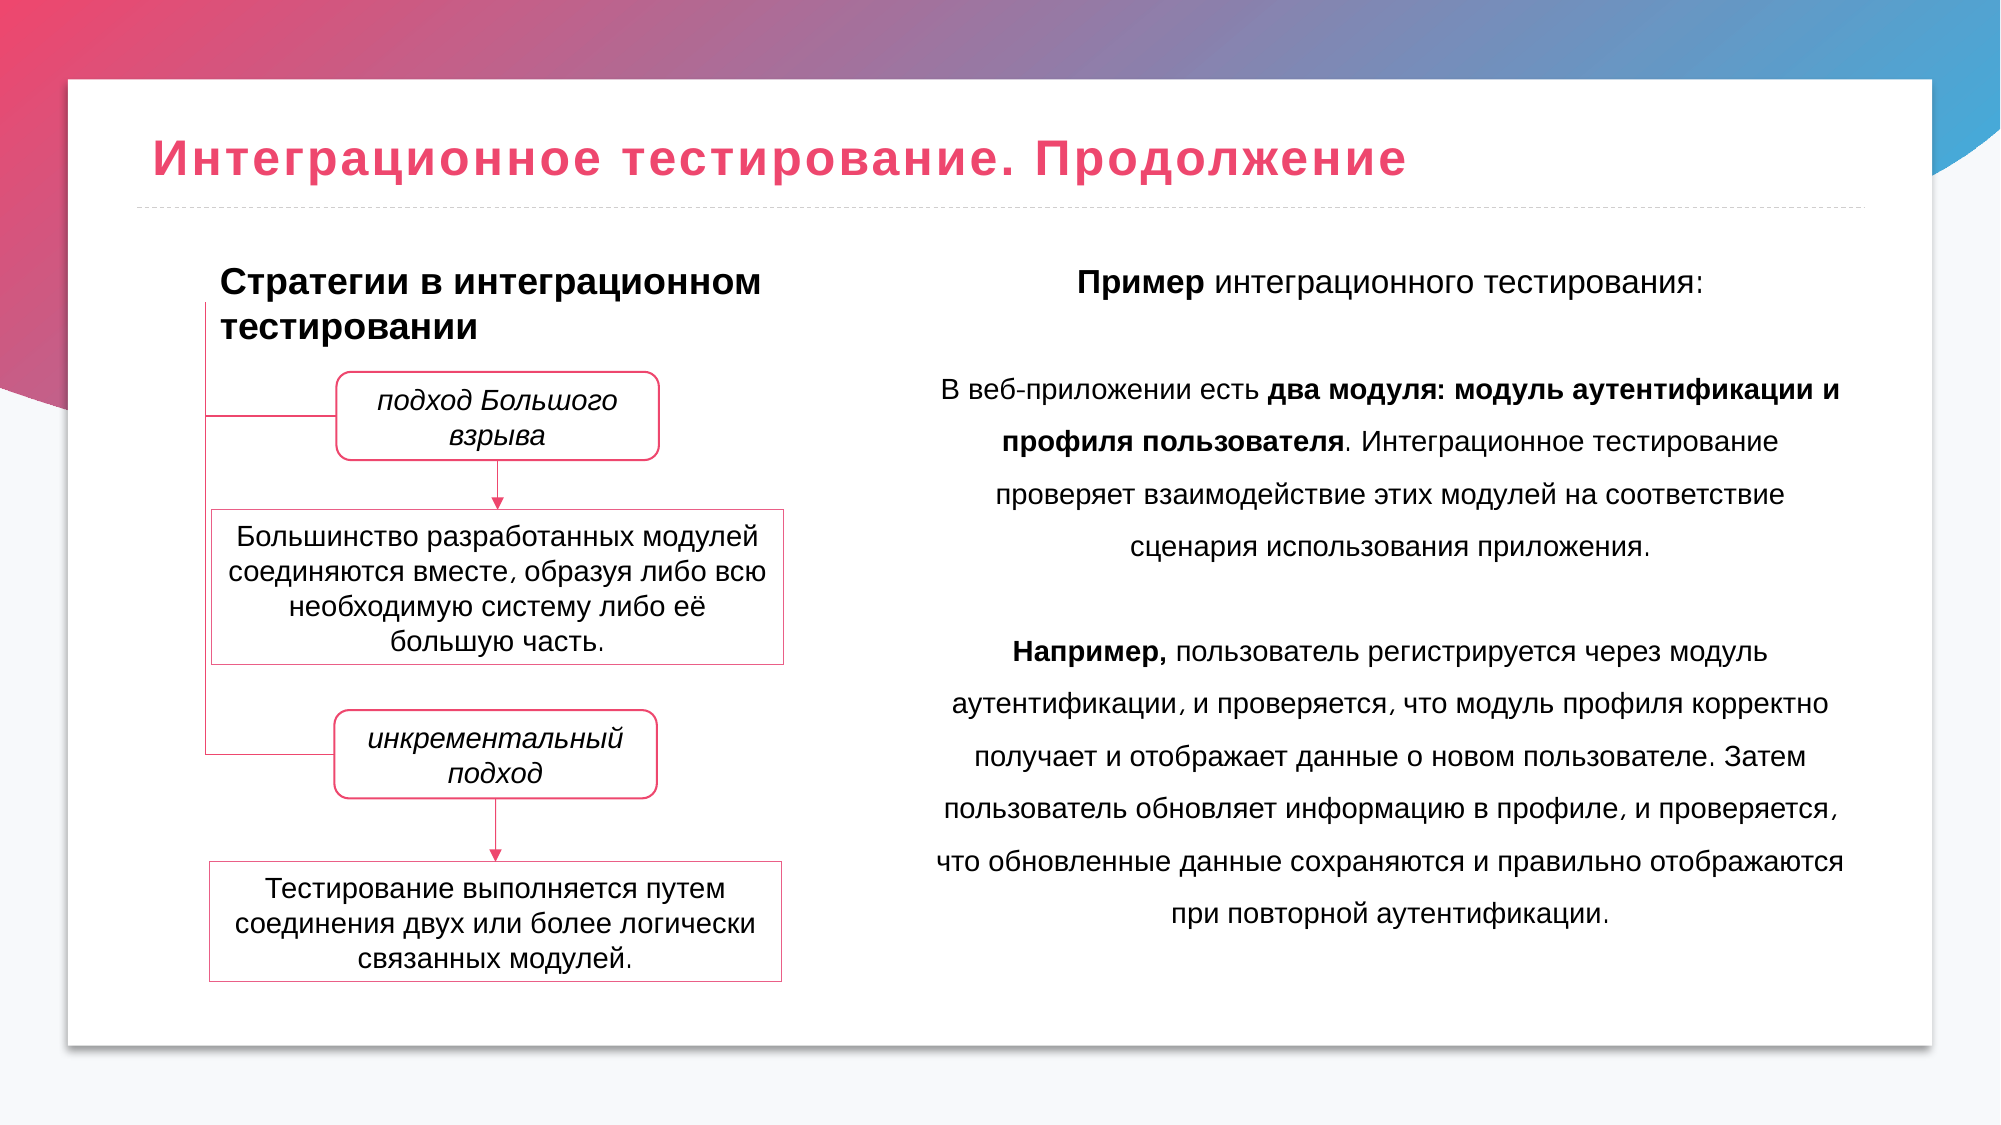

# Интеграционное тестирование. Продолжение
Пример интеграционного тестирования:

В веб-приложении есть два модуля: модуль аутентификации и профиля пользователя. Интеграционное тестирование проверяет взаимодействие этих модулей на соответствие сценария использования приложения.

Например, пользователь регистрируется через модуль аутентификации, и проверяется, что модуль профиля корректно получает и отображает данные о новом пользователе. Затем пользователь обновляет информацию в профиле, и проверяется, что обновленные данные сохраняются и правильно отображаются при повторной аутентификации.
Стратегии в интеграционном тестировании
подход Большого взрыва
Большинство разработанных модулей соединяются вместе, образуя либо всю необходимую систему либо её большую часть.
инкрементальный подход
Тестирование выполняется путем соединения двух или более логически связанных модулей.